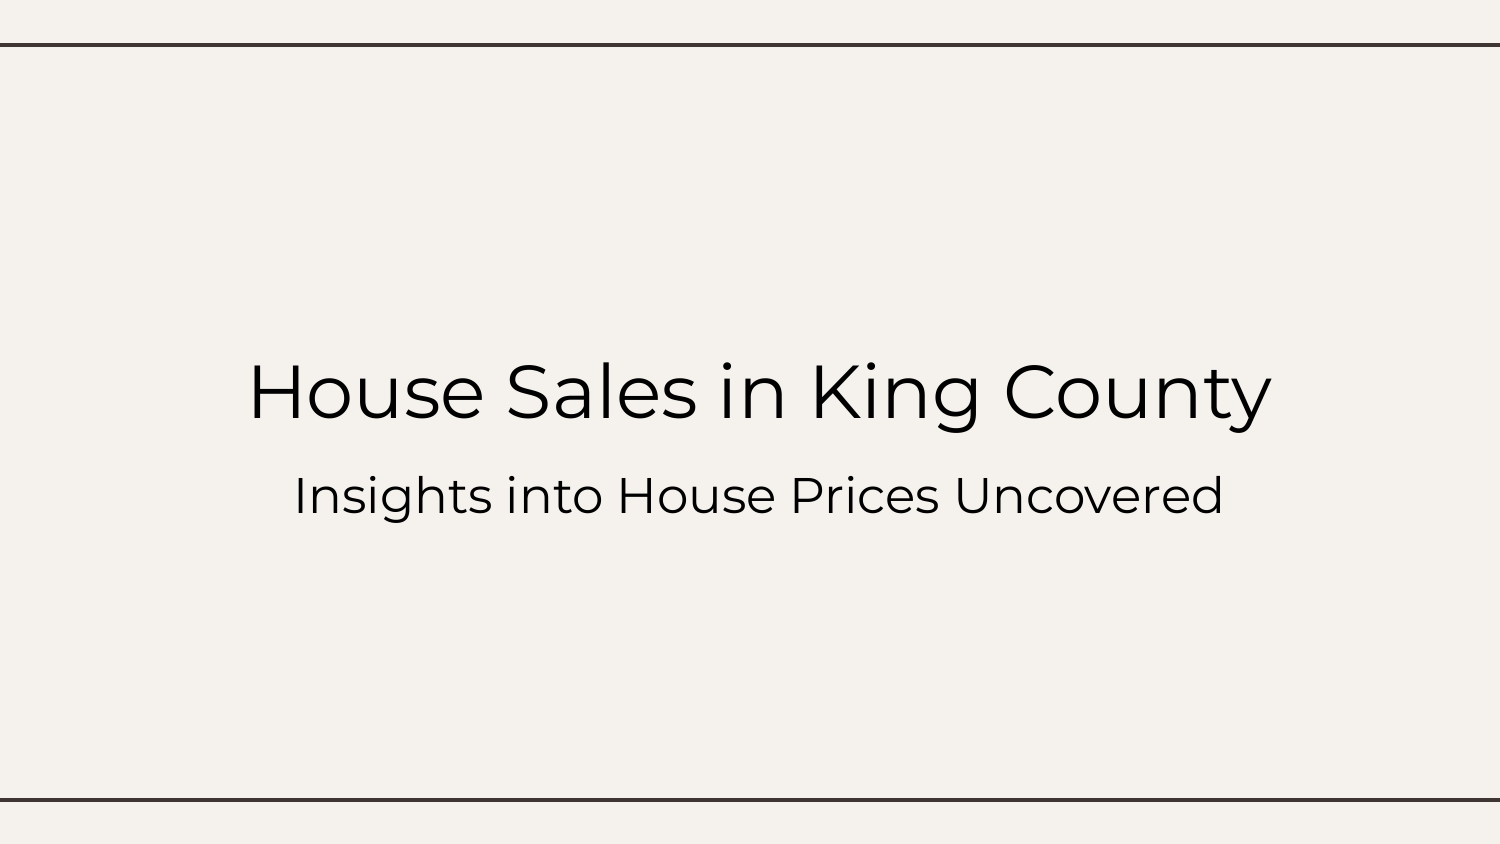

House Sales in King County
Insights into House Prices Uncovered